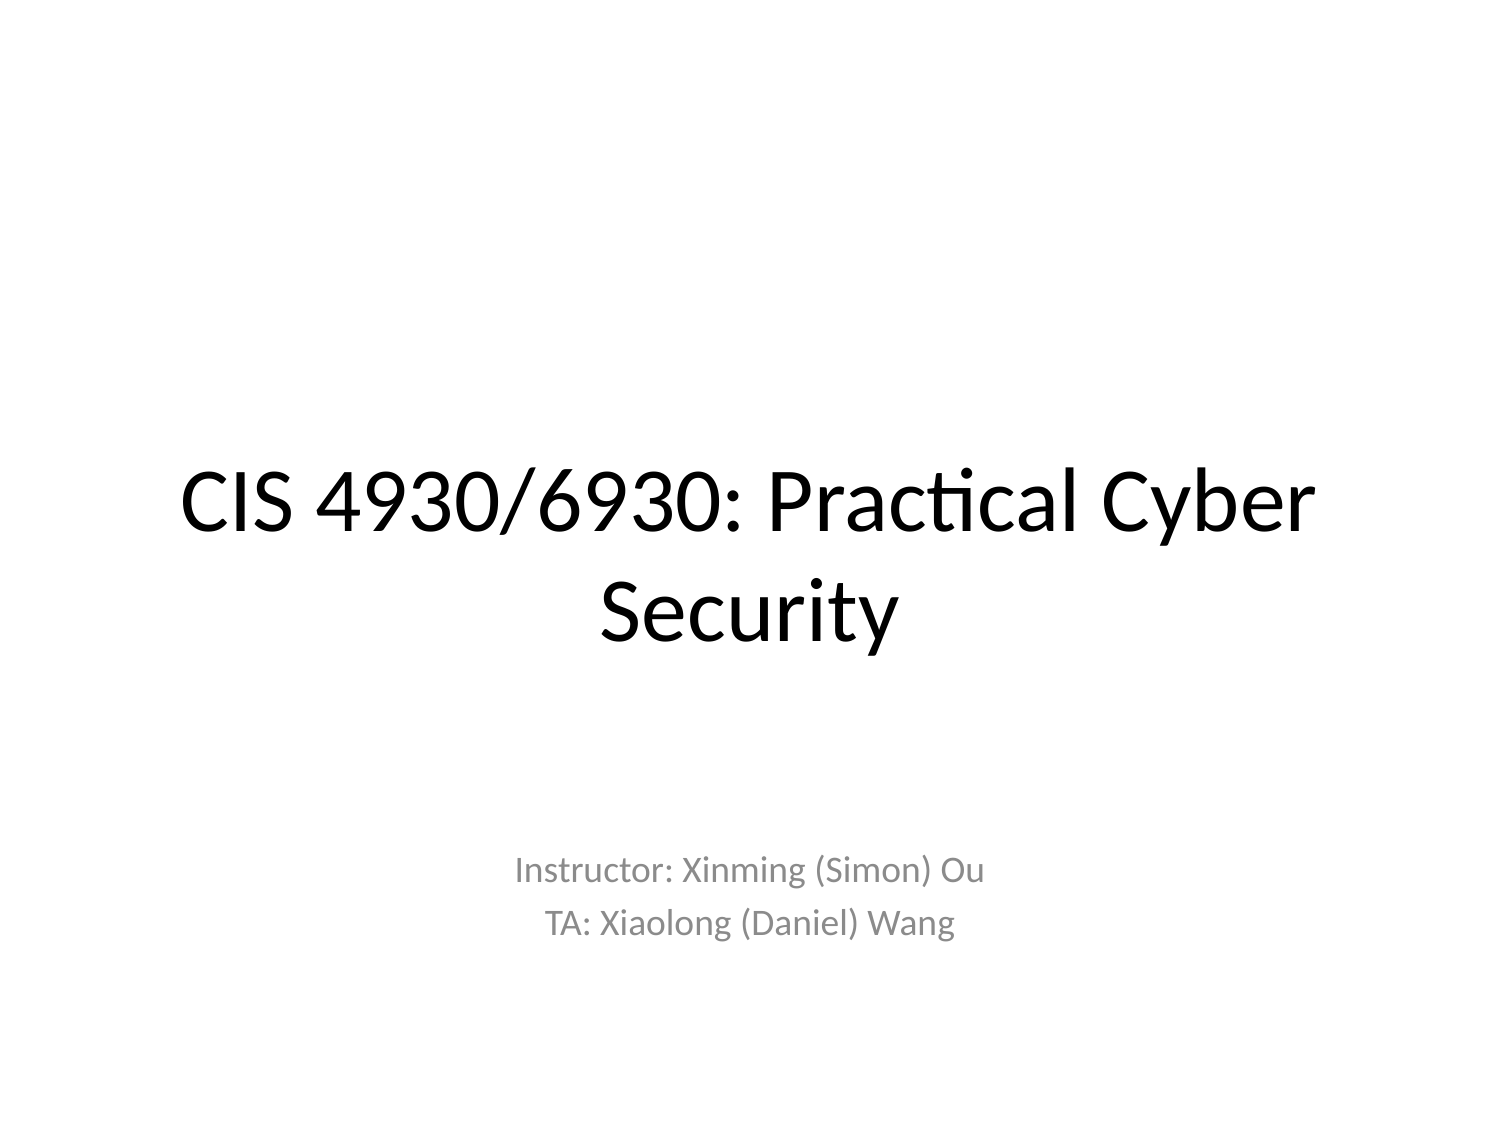

# CIS 4930/6930: Practical Cyber Security
Instructor: Xinming (Simon) Ou
TA: Xiaolong (Daniel) Wang